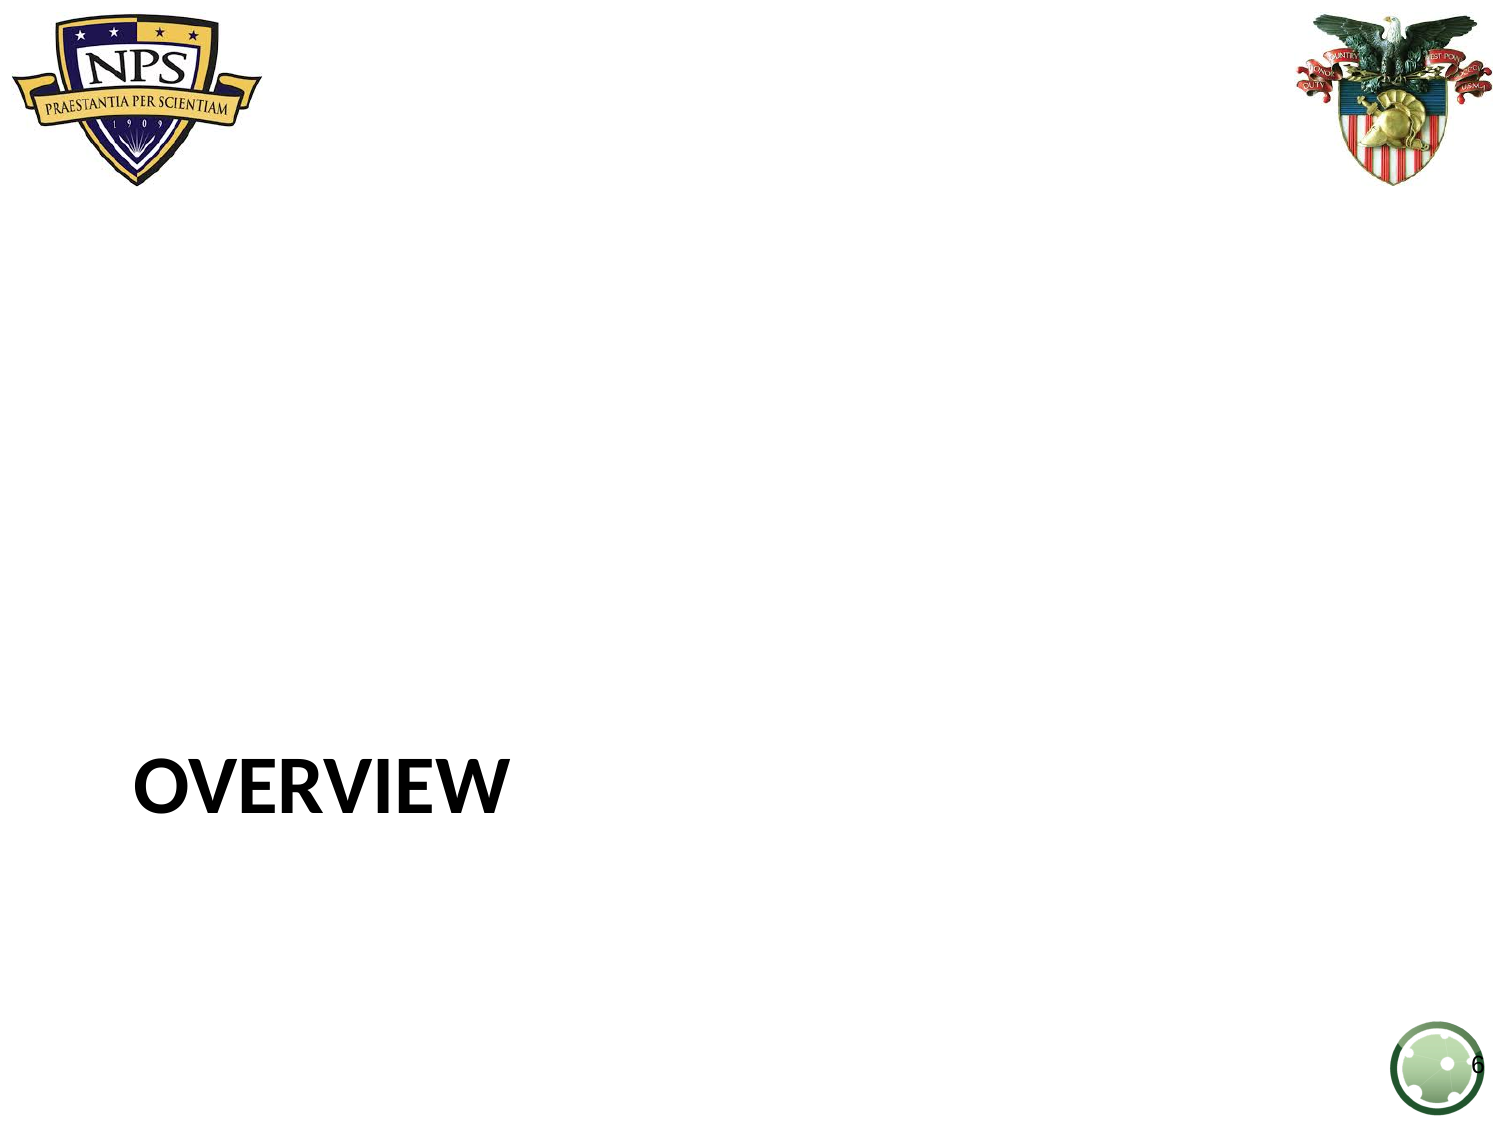

Fundamental concepts for clustering
Based on density and topological structures

# Overview
6